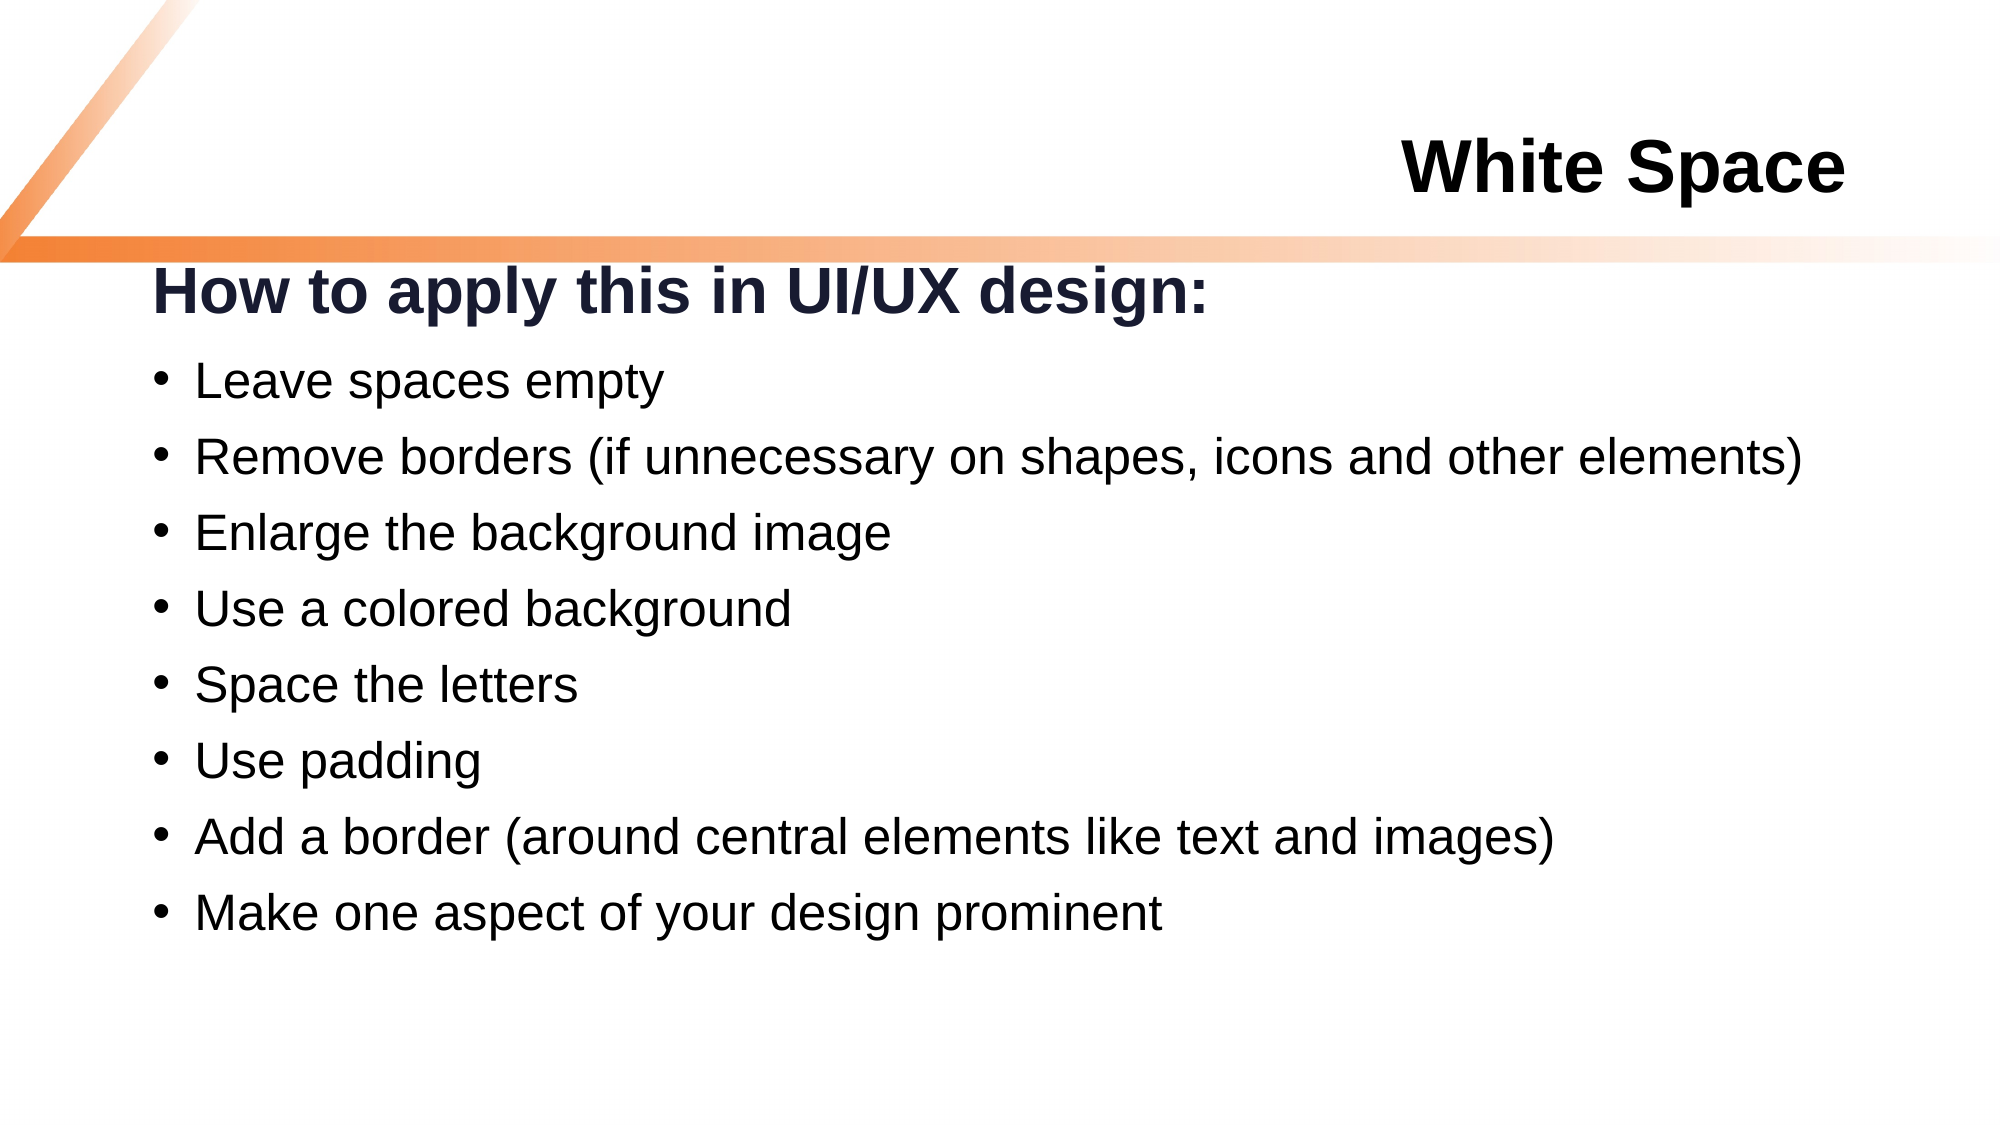

# White Space
How to apply this in UI/UX design:
Leave spaces empty
Remove borders (if unnecessary on shapes, icons and other elements)
Enlarge the background image
Use a colored background
Space the letters
Use padding
Add a border (around central elements like text and images)
Make one aspect of your design prominent